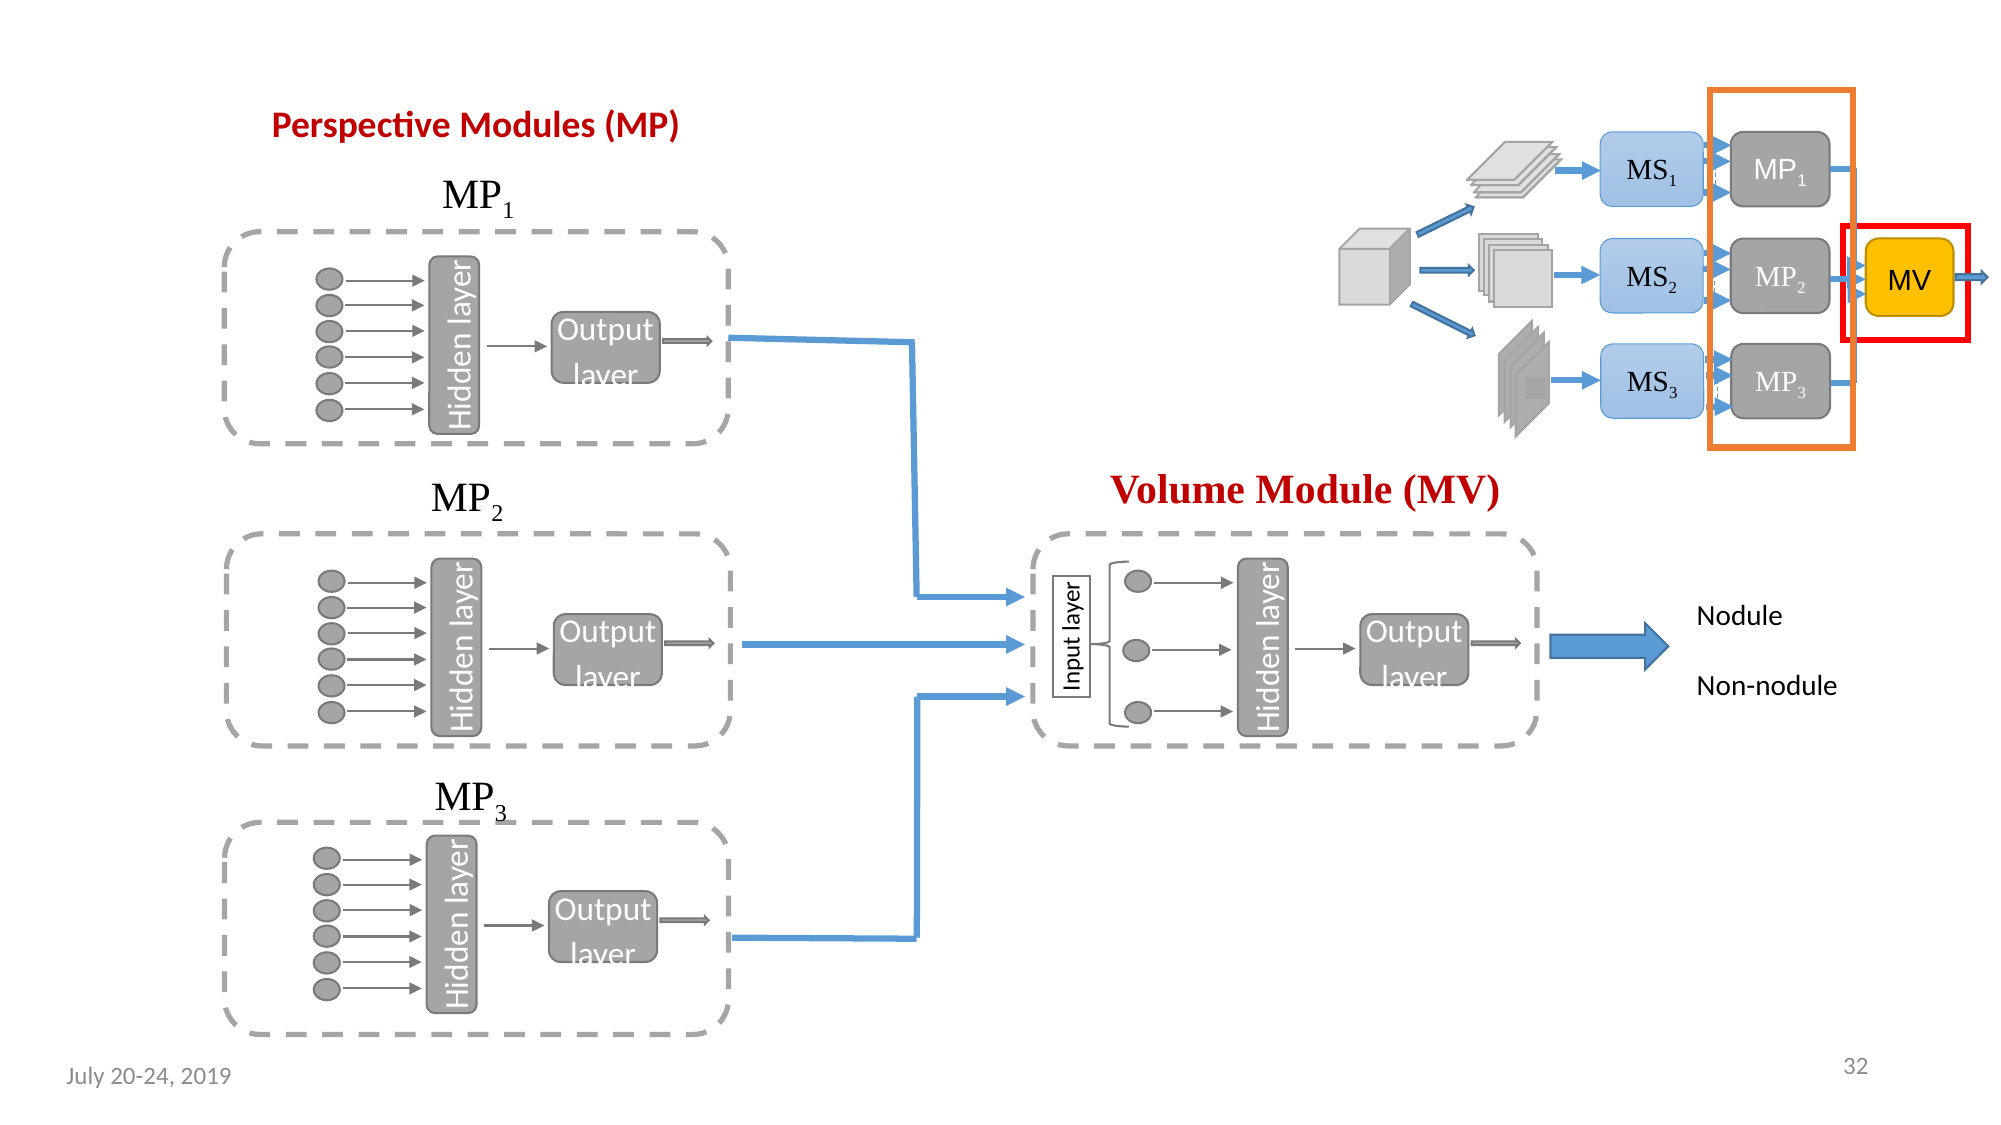

Perspective Modules (MP)

MS1
MP1

MS2
MV
MP2

MS3
MP3

MP1

Hidden layer

Output layer

Volume Module (MV)

Hidden layer

Output layer
Input layer

MP2

Hidden layer

Output layer

Nodule

Non-nodule

MP3

Hidden layer

Output layer

32
July 20-24, 2019